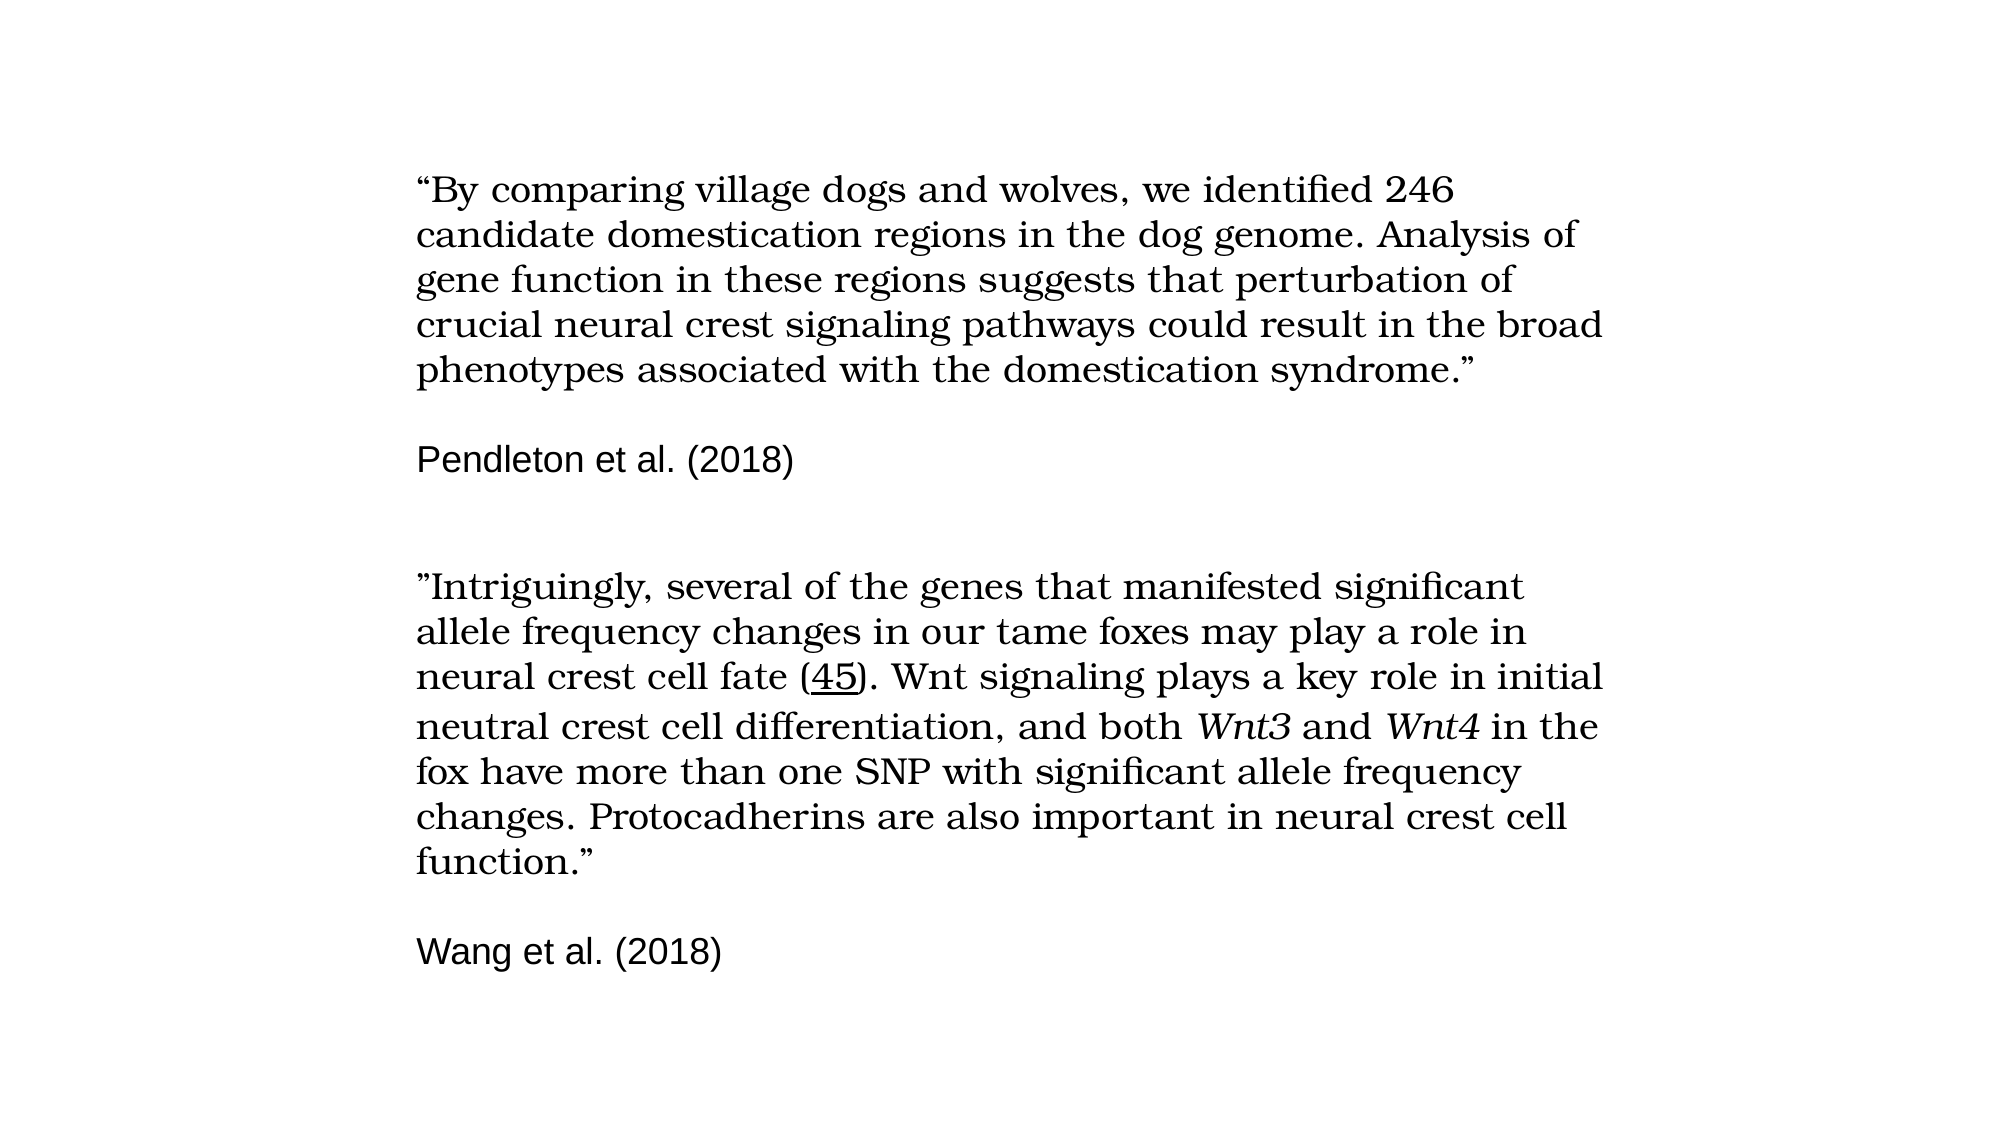

“By comparing village dogs and wolves, we identified 246 candidate domestication regions in the dog genome. Analysis of gene function in these regions suggests that perturbation of crucial neural crest signaling pathways could result in the broad phenotypes associated with the domestication syndrome.”

Pendleton et al. (2018)
”Intriguingly, several of the genes that manifested significant allele frequency changes in our tame foxes may play a role in neural crest cell fate (45). Wnt signaling plays a key role in initial neutral crest cell differentiation, and both Wnt3 and Wnt4 in the fox have more than one SNP with significant allele frequency changes. Protocadherins are also important in neural crest cell function.”

Wang et al. (2018)